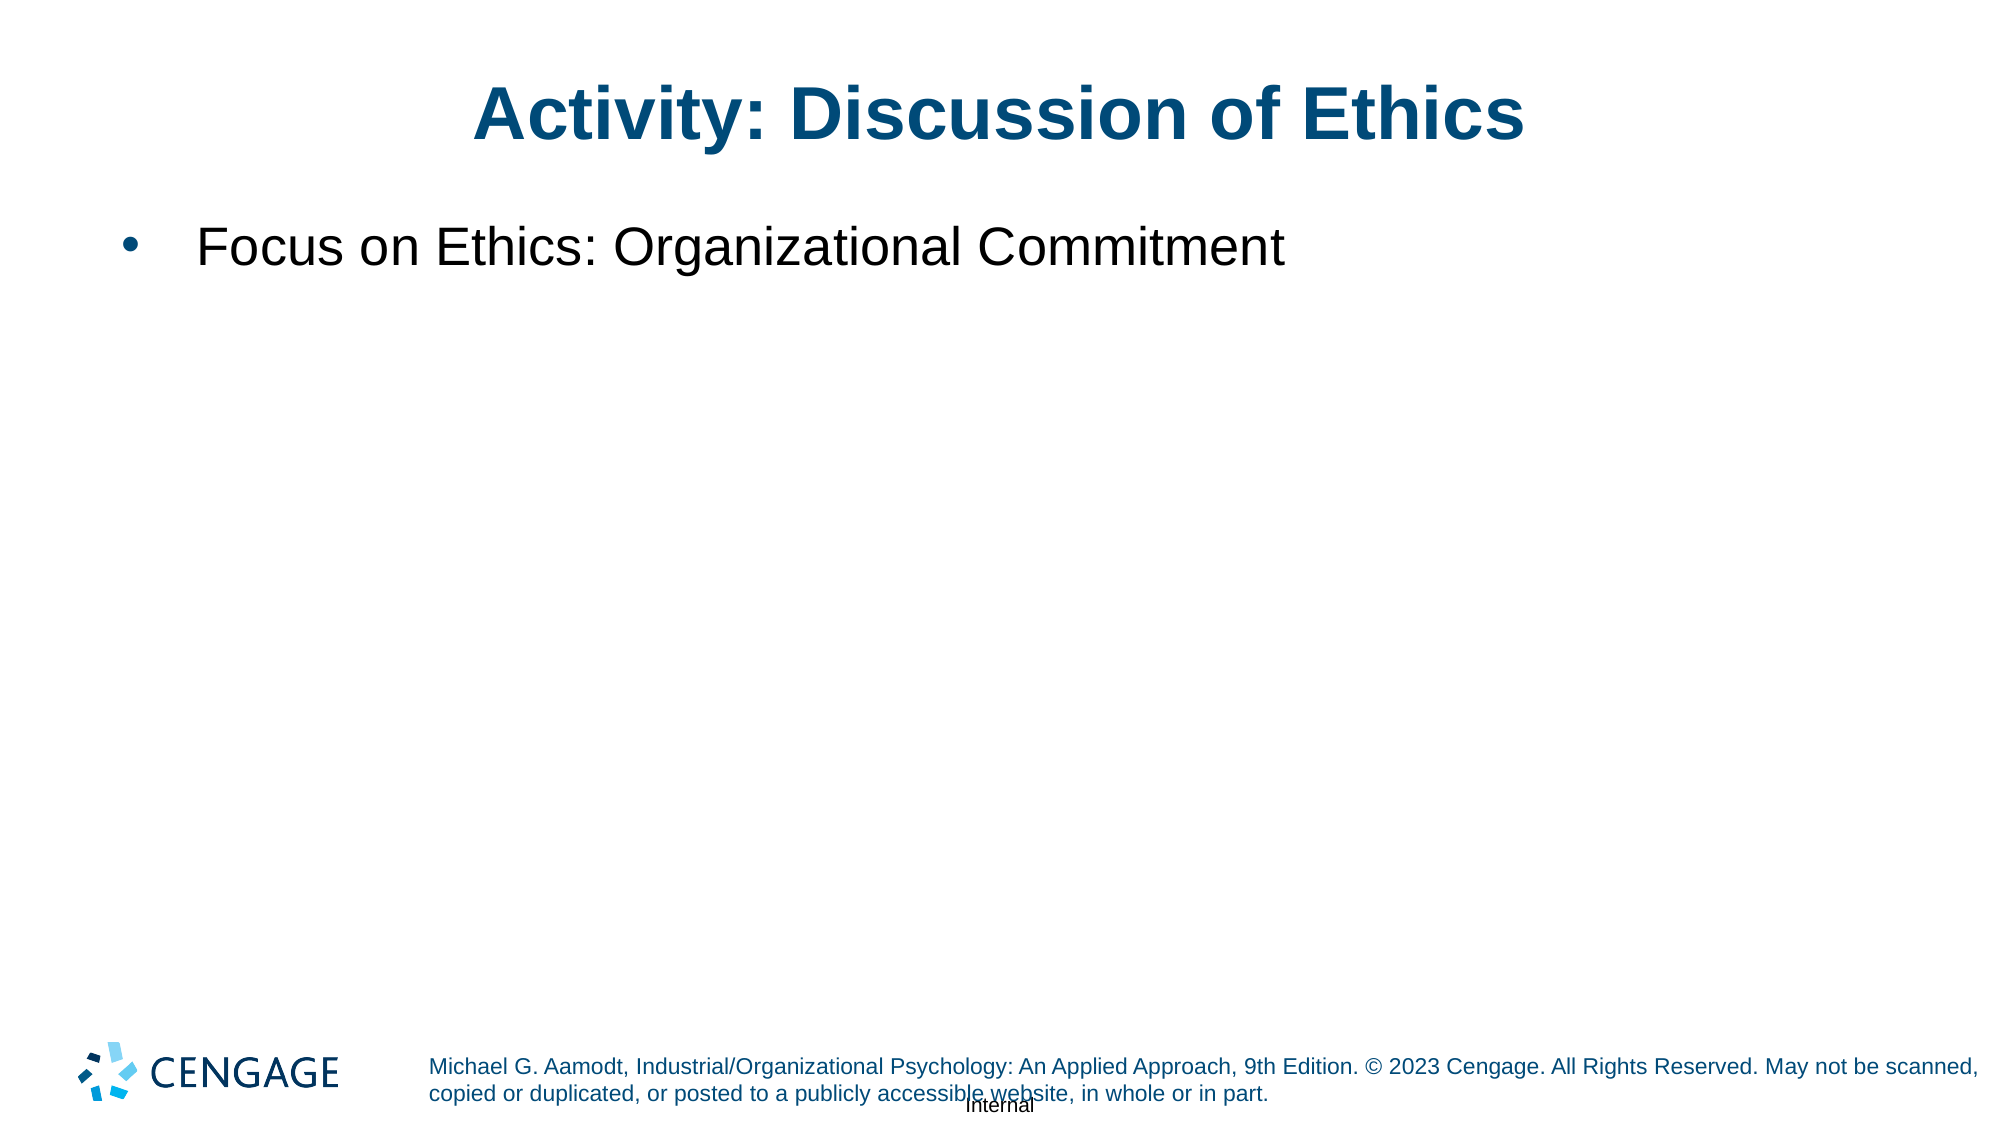

# Activity: Discussion of Ethics
Focus on Ethics: Organizational Commitment